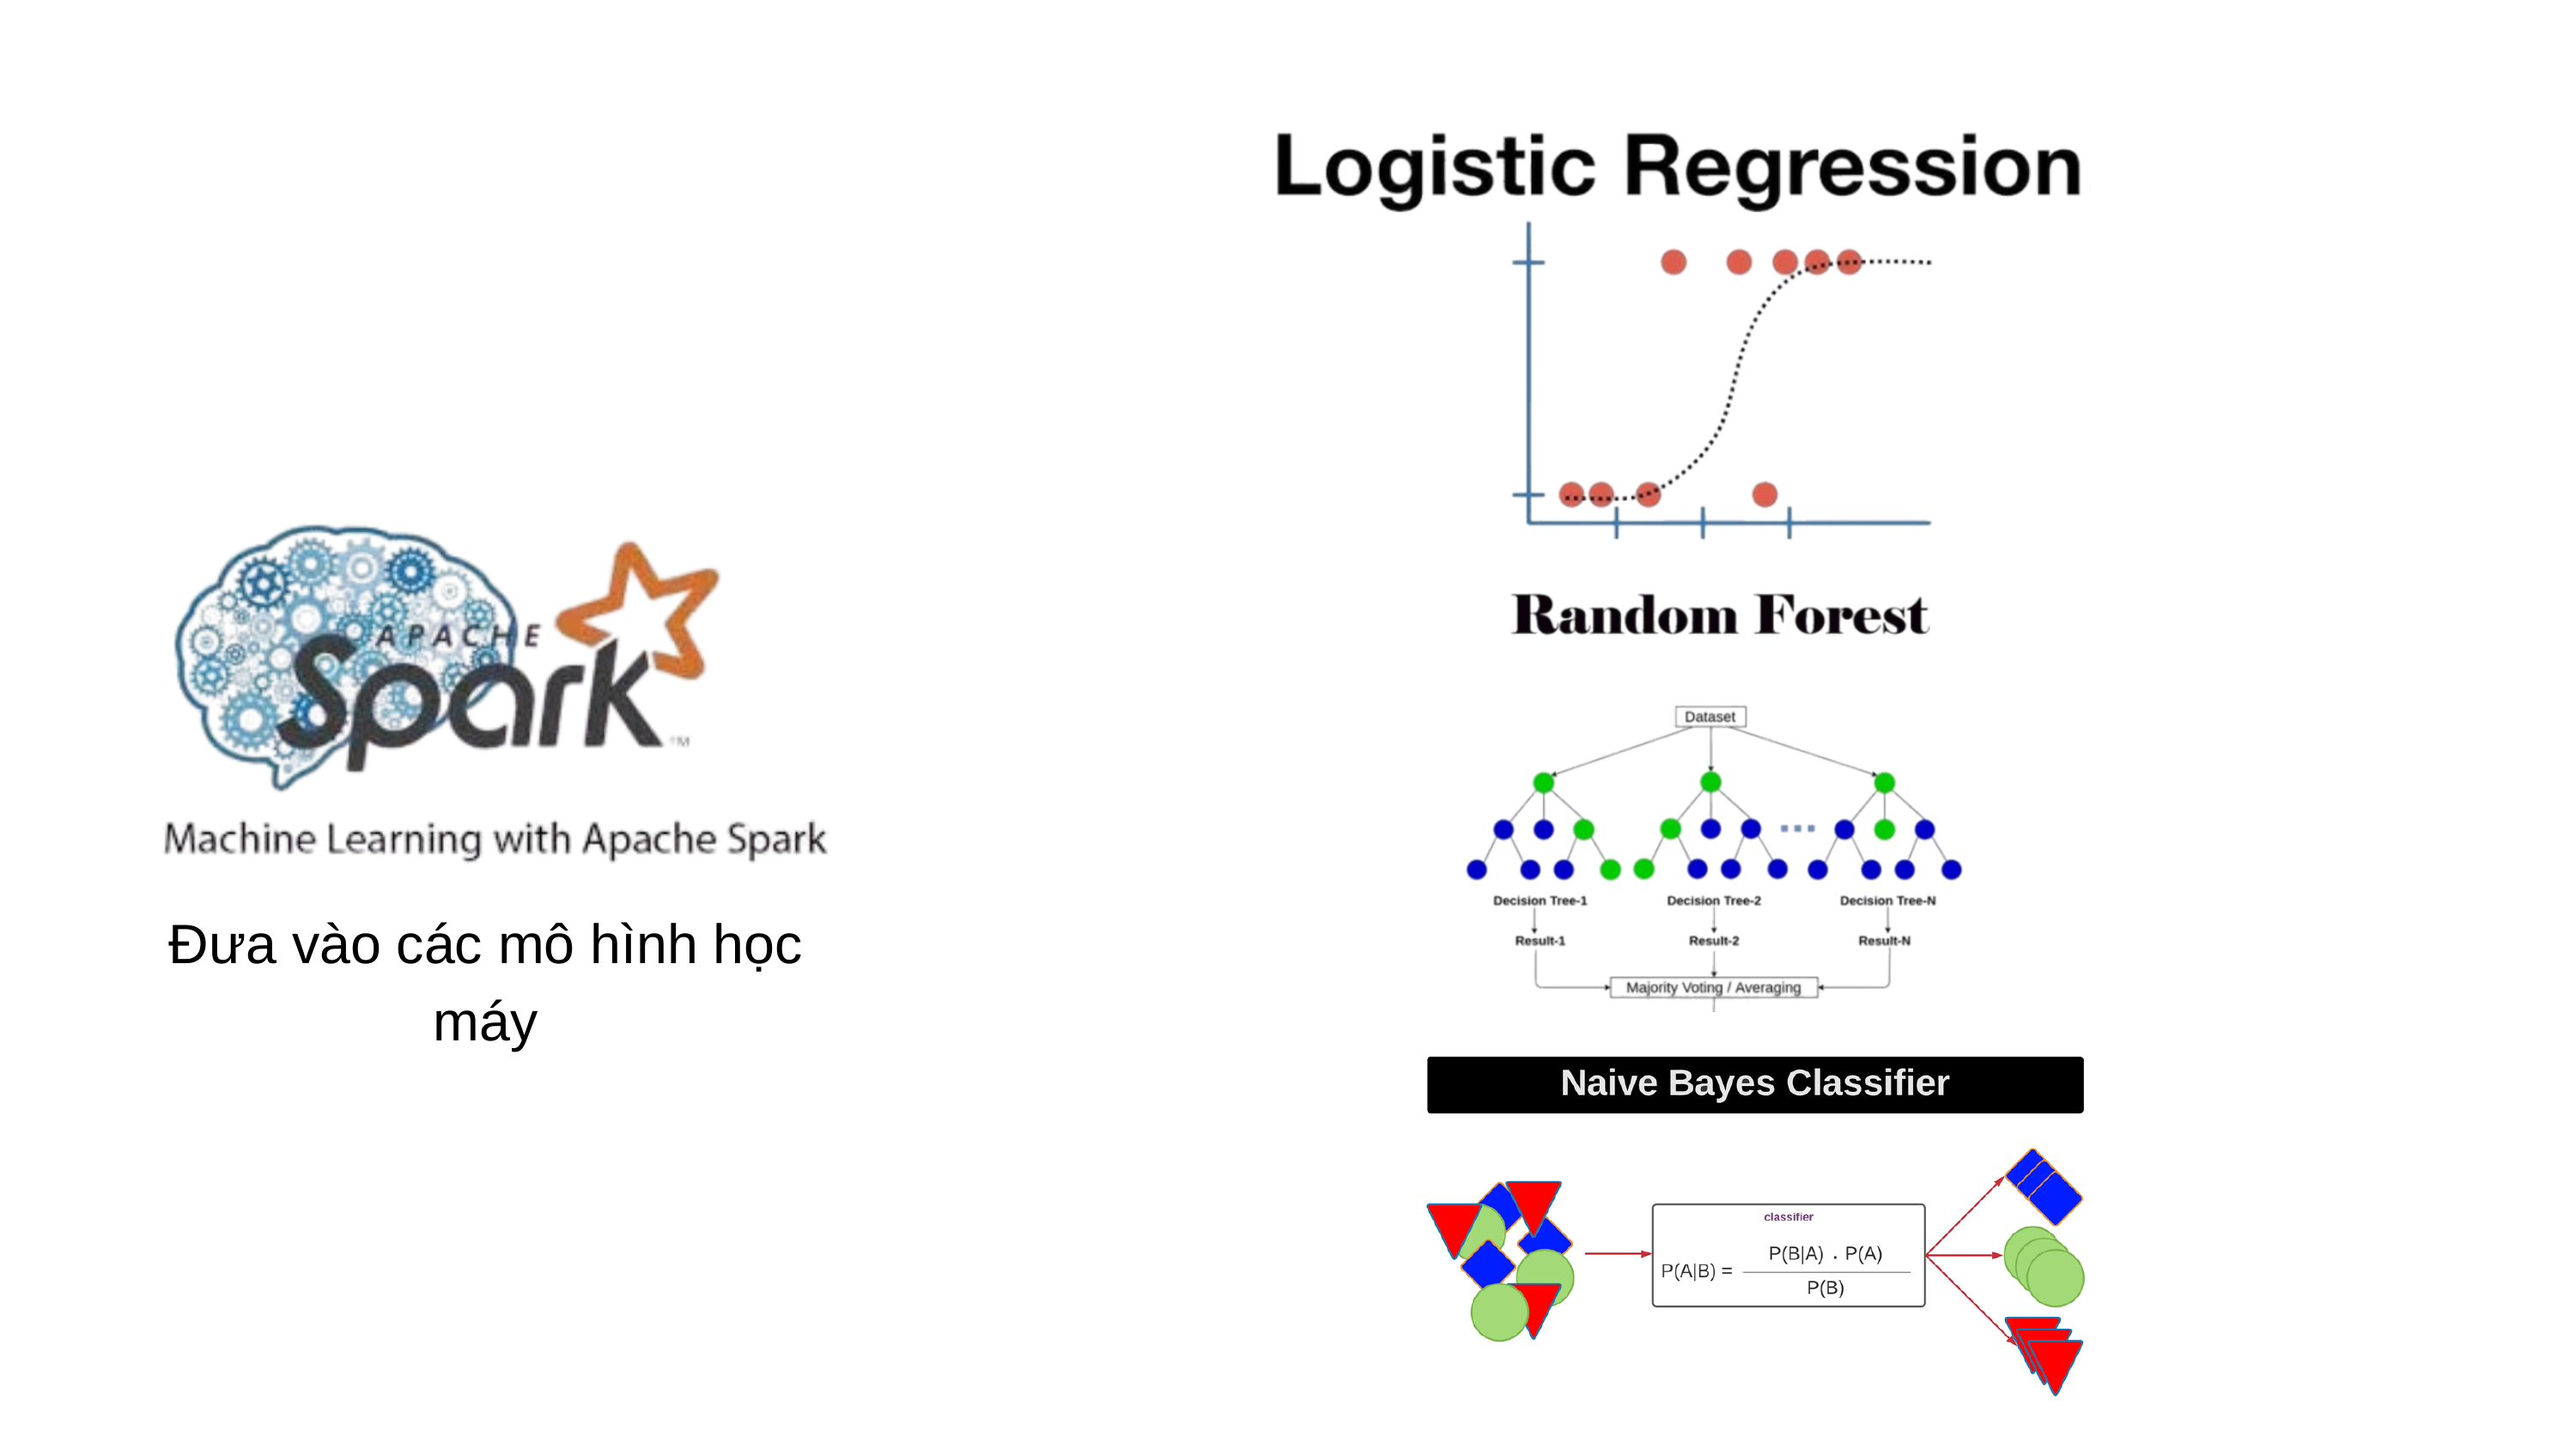

Đưa vào các mô hình học máy